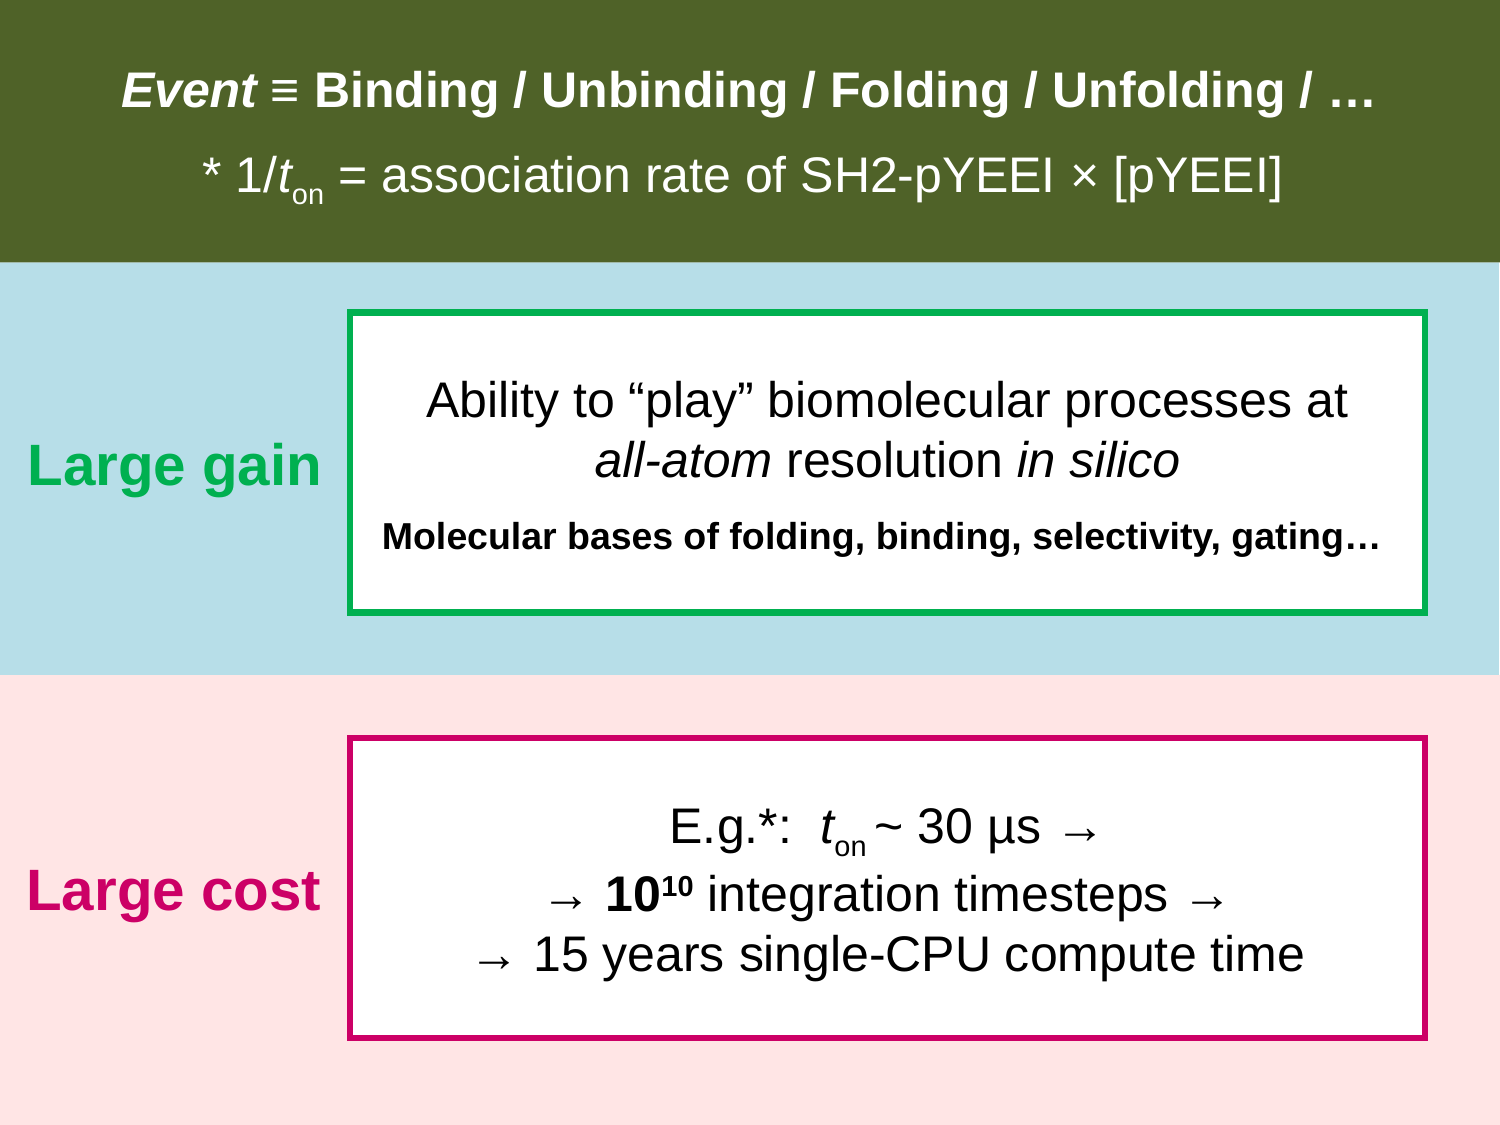

Event ≡ Binding / Unbinding / Folding / Unfolding / …
* 1/ton = association rate of SH2-pYEEI × [pYEEI]

Ability to “play” biomolecular processes at
all-atom resolution in silico
Molecular bases of folding, binding, selectivity, gating…
Large gain

E.g.*:  ton ~ 30 µs →
→ 1010 integration timesteps →
→ 15 years single-CPU compute time
Large cost